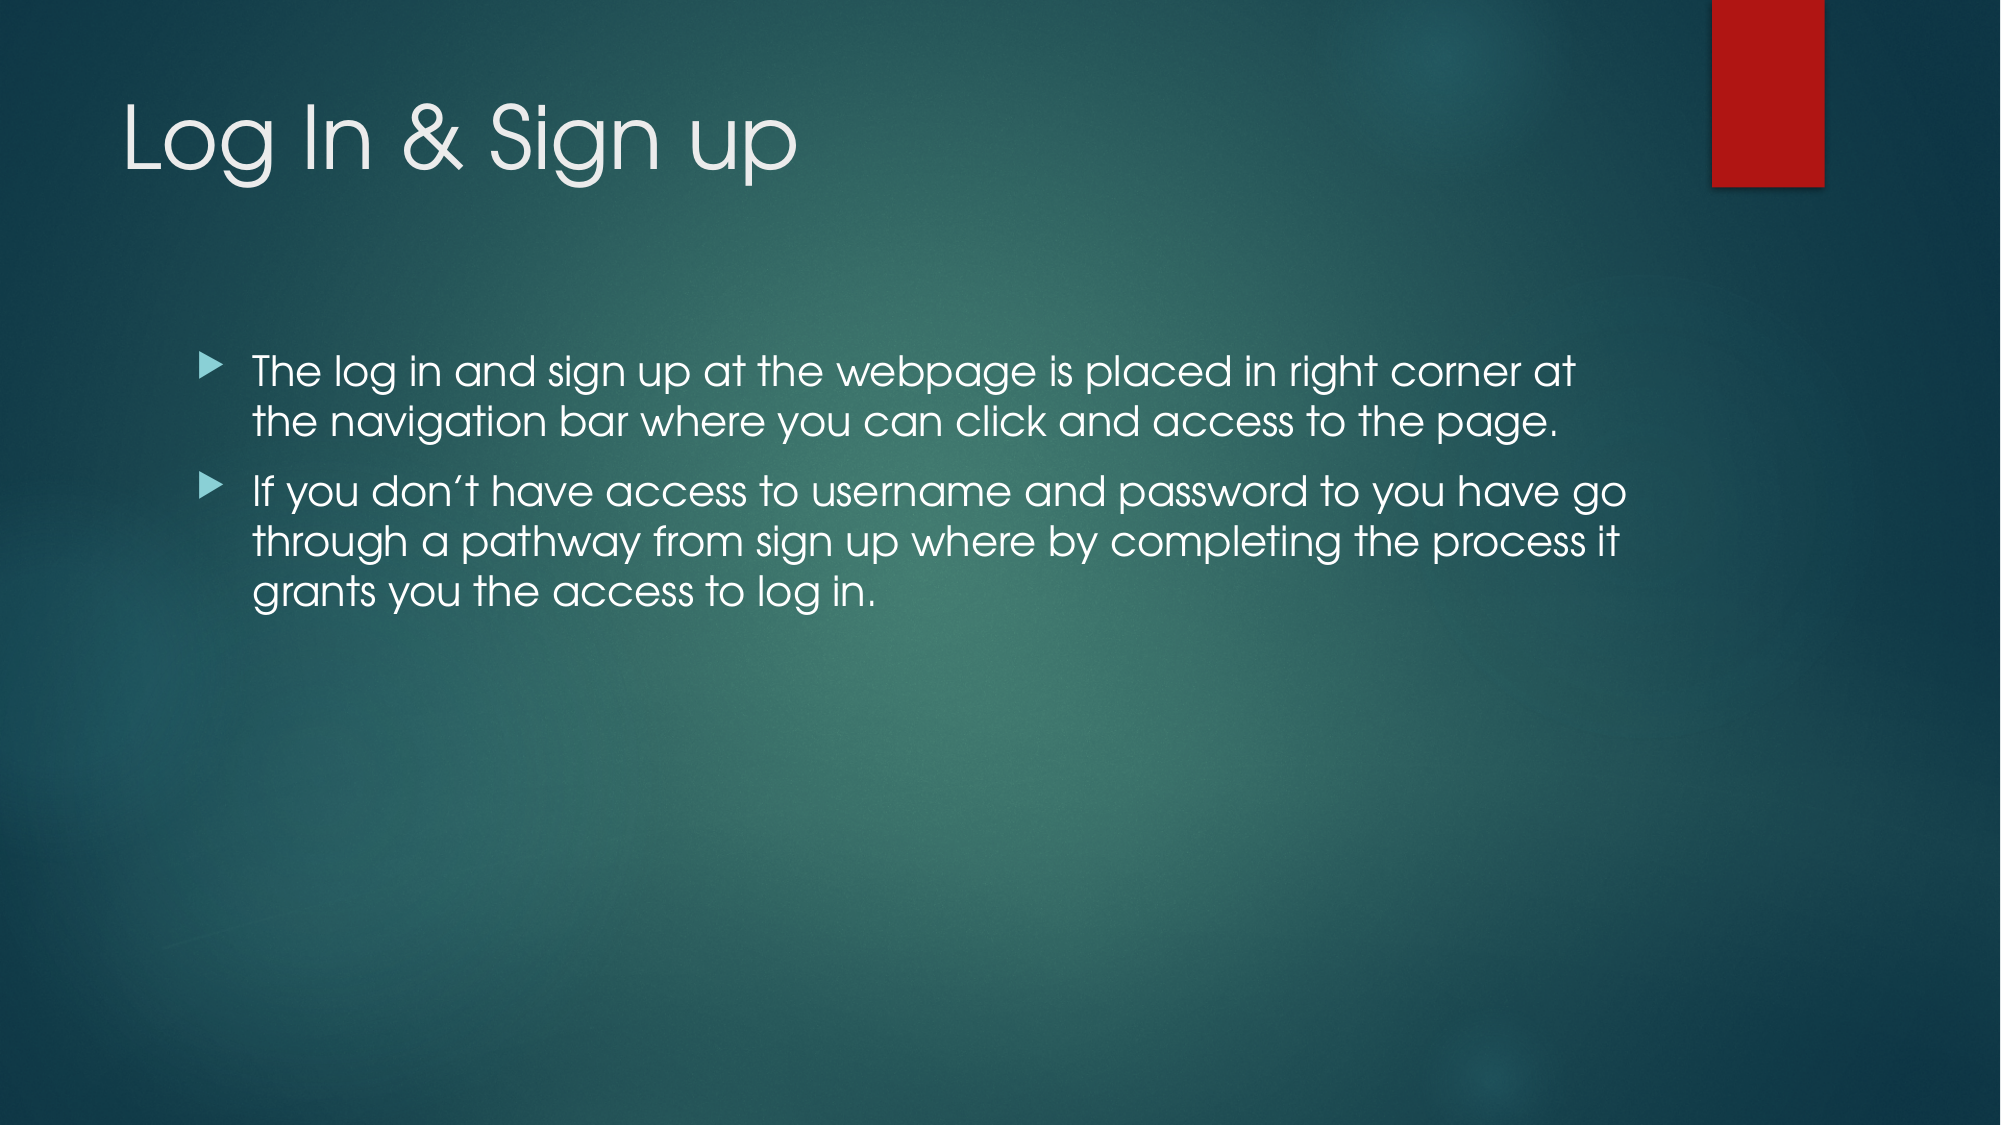

# Log In & Sign up
The log in and sign up at the webpage is placed in right corner at the navigation bar where you can click and access to the page.
If you don’t have access to username and password to you have go through a pathway from sign up where by completing the process it grants you the access to log in.